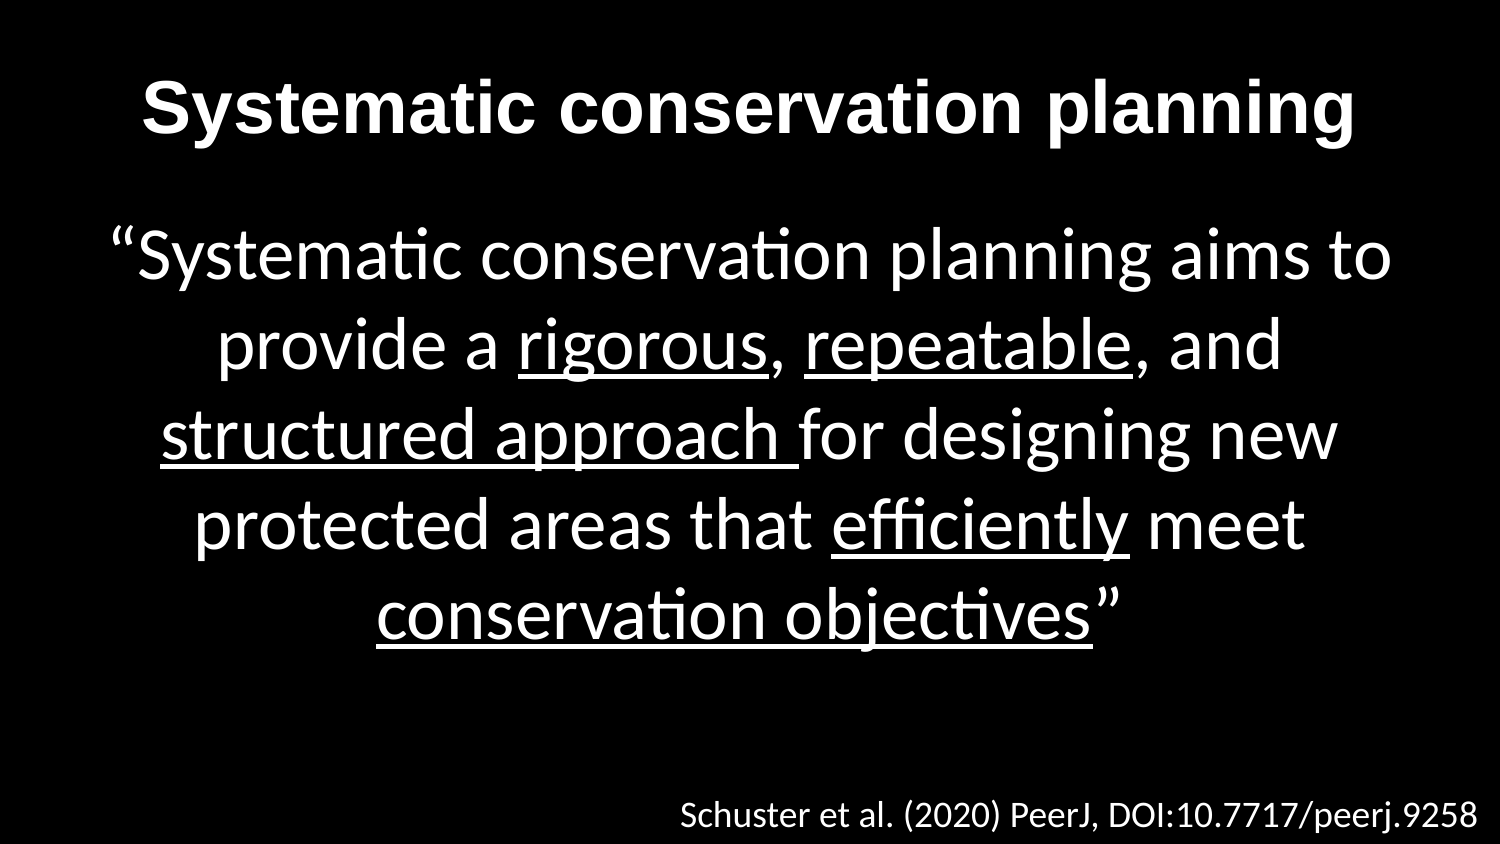

# Systematic conservation planning
“Systematic conservation planning aims to provide a rigorous, repeatable, and structured approach for designing new protected areas that efficiently meet conservation objectives”
Schuster et al. (2020) PeerJ, DOI:10.7717/peerj.9258